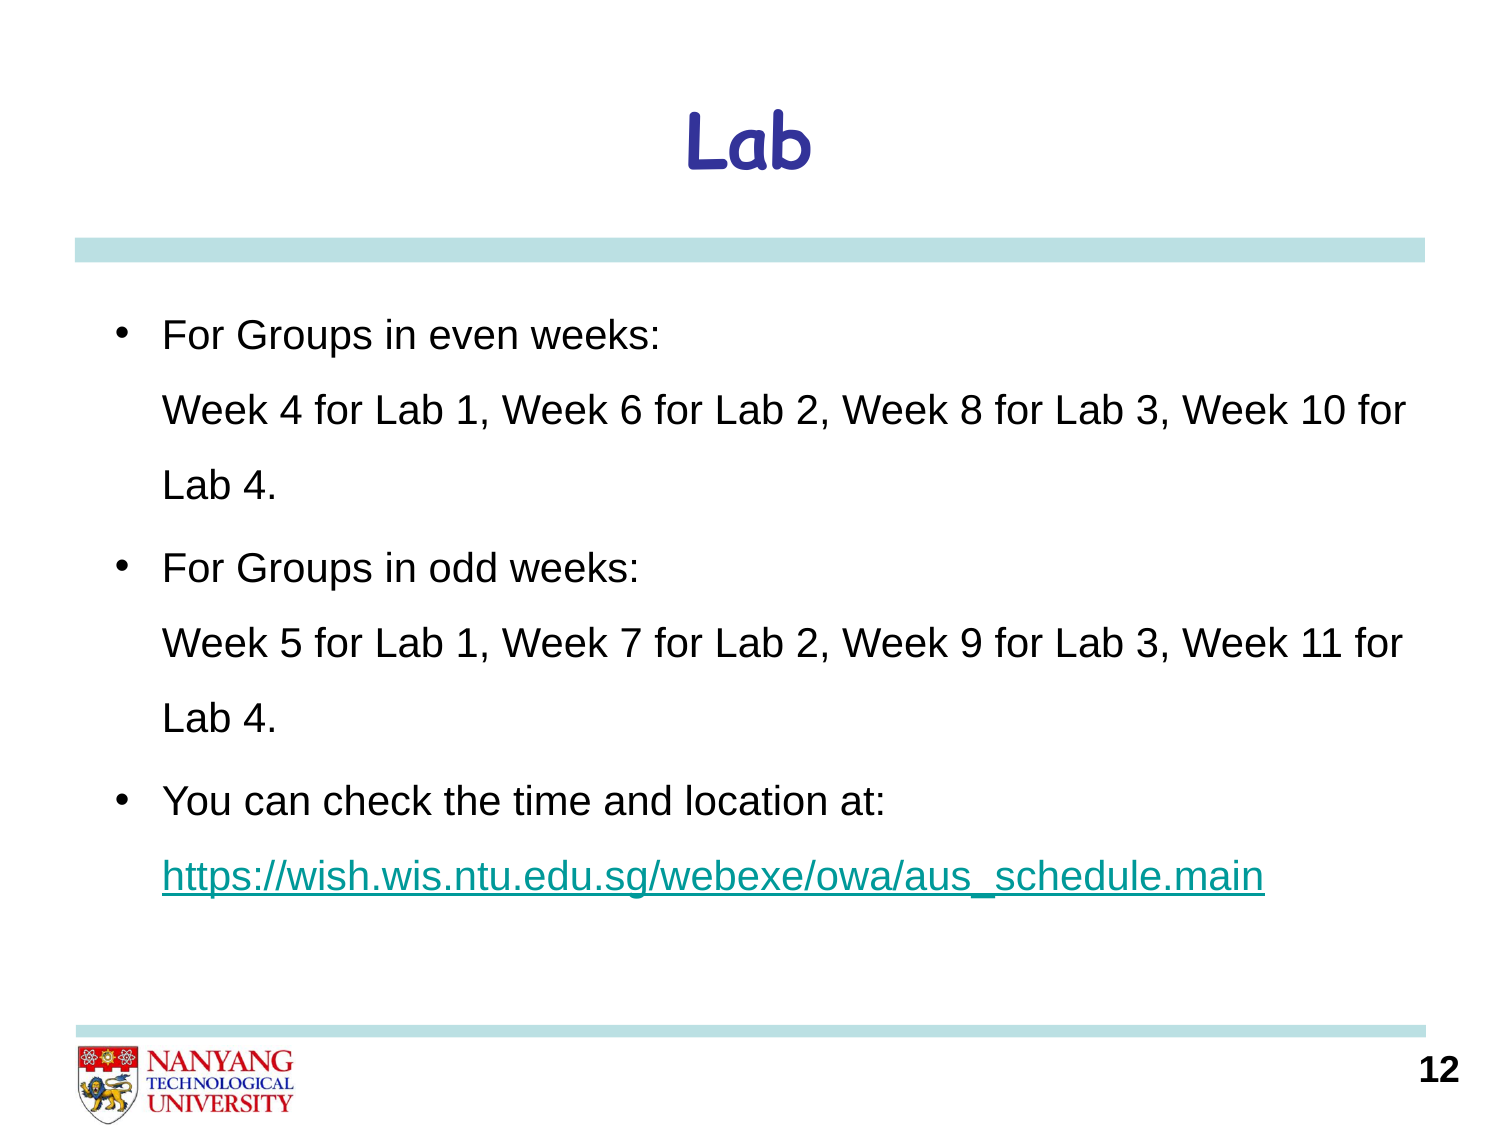

# Lab
For Groups in even weeks:
Week 4 for Lab 1, Week 6 for Lab 2, Week 8 for Lab 3, Week 10 for Lab 4.
For Groups in odd weeks:
Week 5 for Lab 1, Week 7 for Lab 2, Week 9 for Lab 3, Week 11 for Lab 4.
You can check the time and location at:
https://wish.wis.ntu.edu.sg/webexe/owa/aus_schedule.main
12